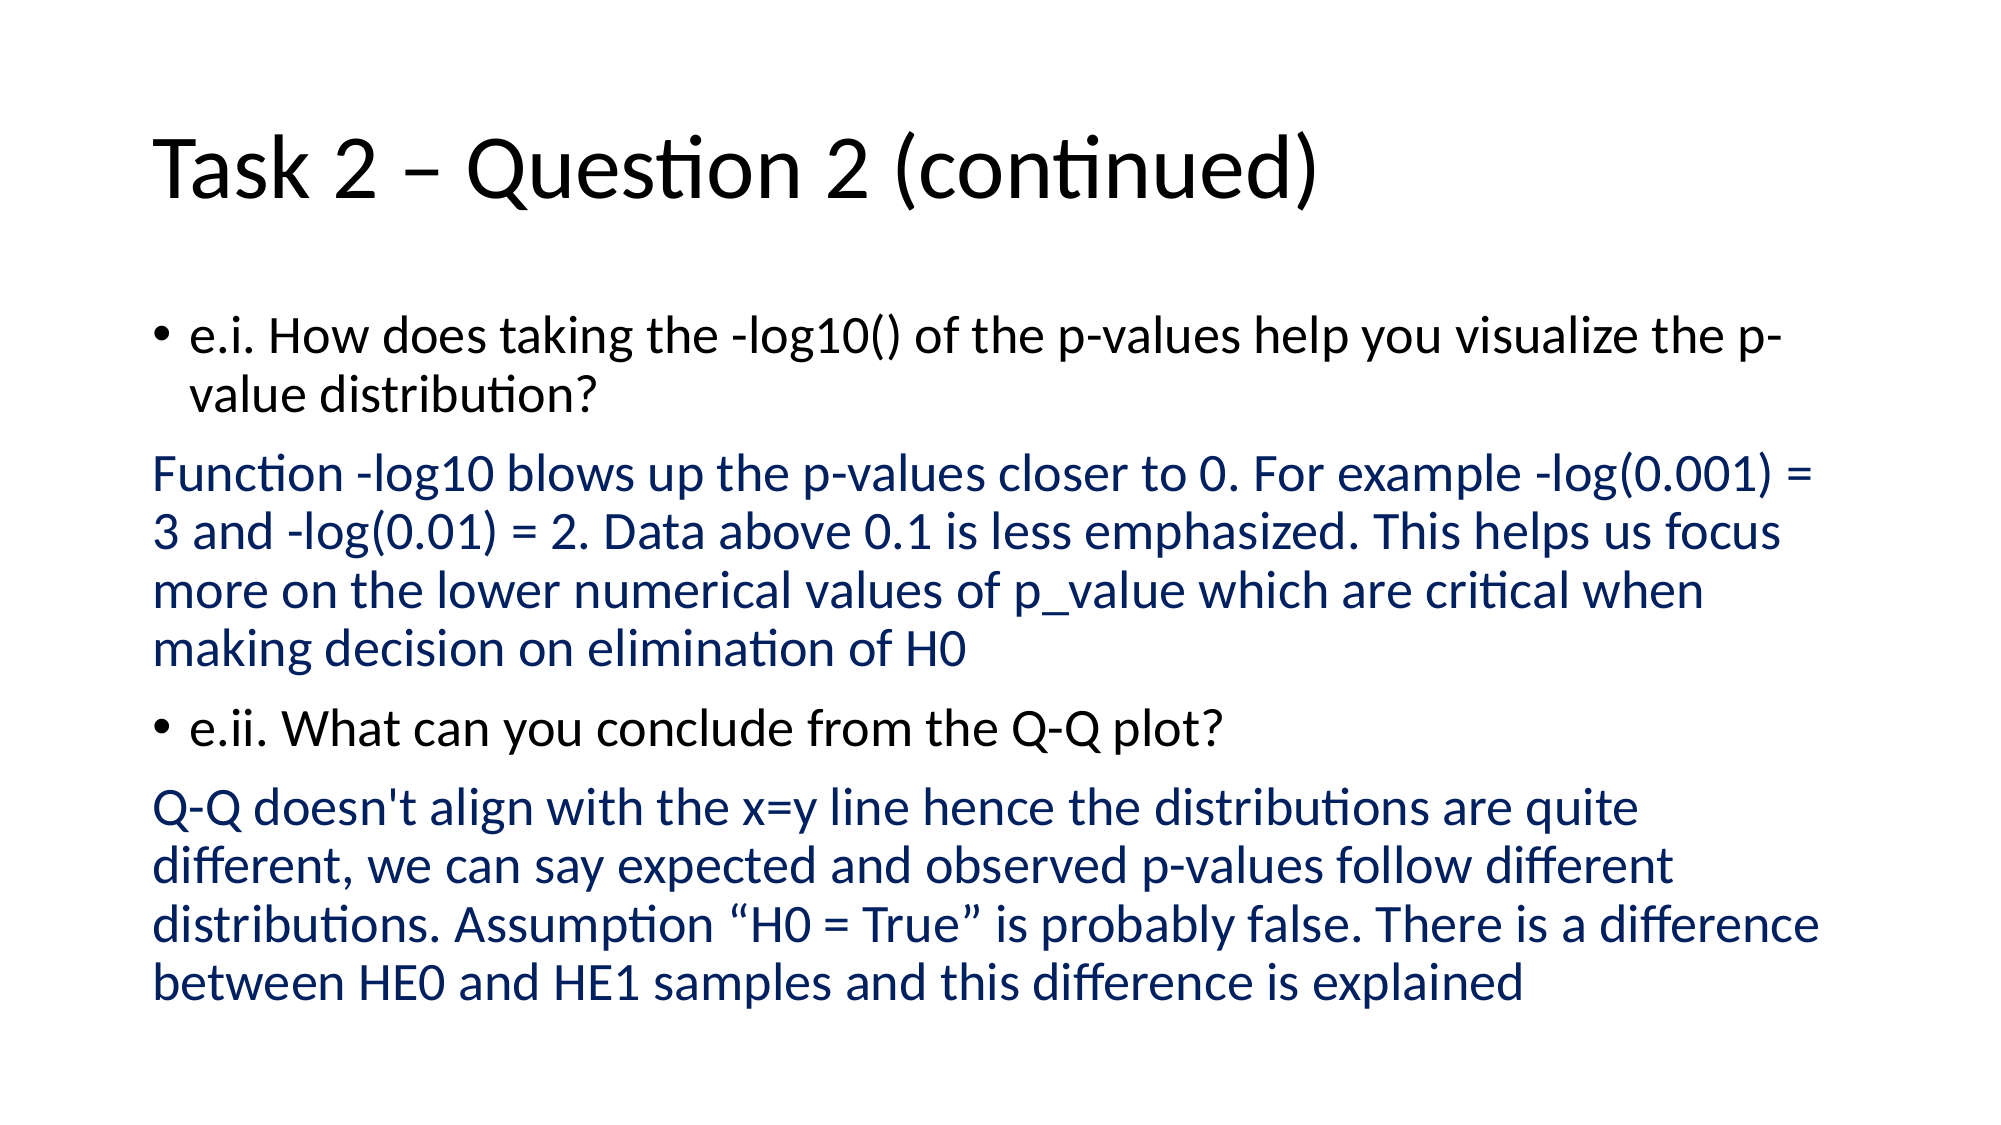

# Task 2 – Question 2 (continued)
e.i. How does taking the -log10() of the p-values help you visualize the p-value distribution?
Function -log10 blows up the p-values closer to 0. For example -log(0.001) = 3 and -log(0.01) = 2. Data above 0.1 is less emphasized. This helps us focus more on the lower numerical values of p_value which are critical when making decision on elimination of H0
e.ii. What can you conclude from the Q-Q plot?
Q-Q doesn't align with the x=y line hence the distributions are quite different, we can say expected and observed p-values follow different distributions. Assumption “H0 = True” is probably false. There is a difference between HE0 and HE1 samples and this difference is explained